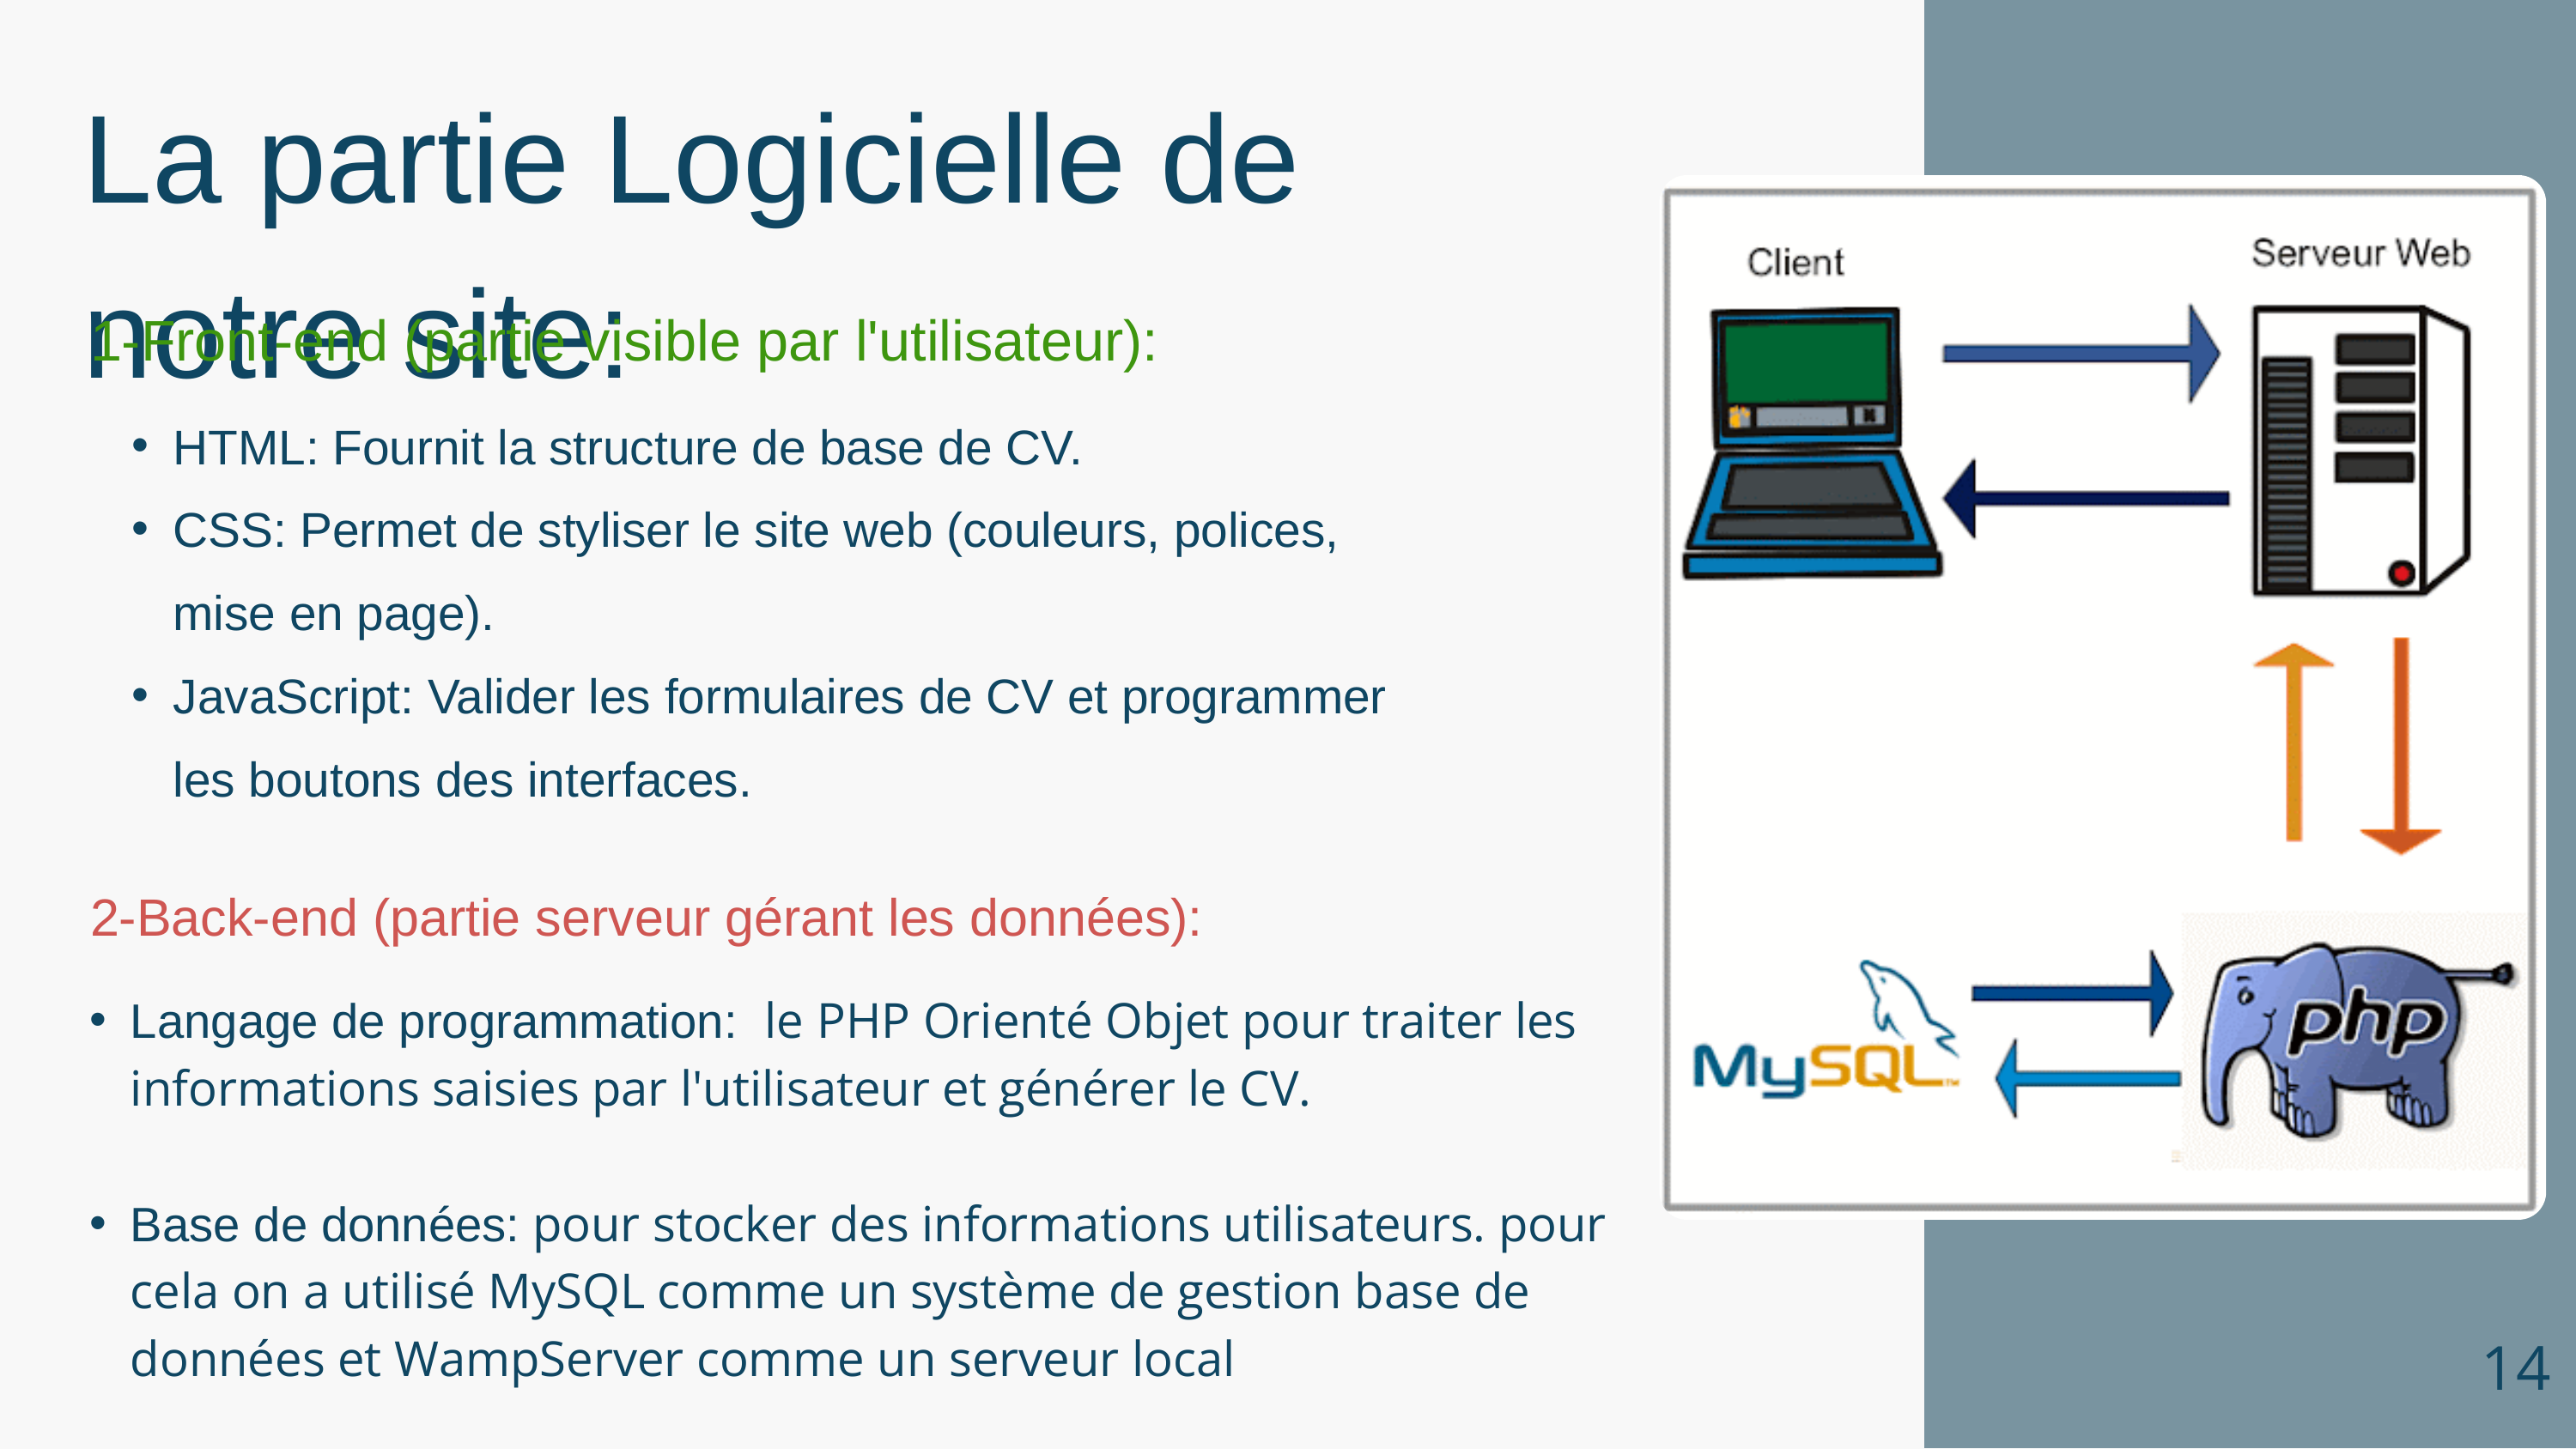

La partie Logicielle de notre site:

1-Front-end (partie visible par l'utilisateur):

HTML: Fournit la structure de base de CV.
CSS: Permet de styliser le site web (couleurs, polices, mise en page).
JavaScript: Valider les formulaires de CV et programmer les boutons des interfaces.

2-Back-end (partie serveur gérant les données):

Langage de programmation:  le PHP Orienté Objet pour traiter les informations saisies par l'utilisateur et générer le CV.

Base de données: pour stocker des informations utilisateurs. pour cela on a utilisé MySQL comme un système de gestion base de données et WampServer comme un serveur local

14